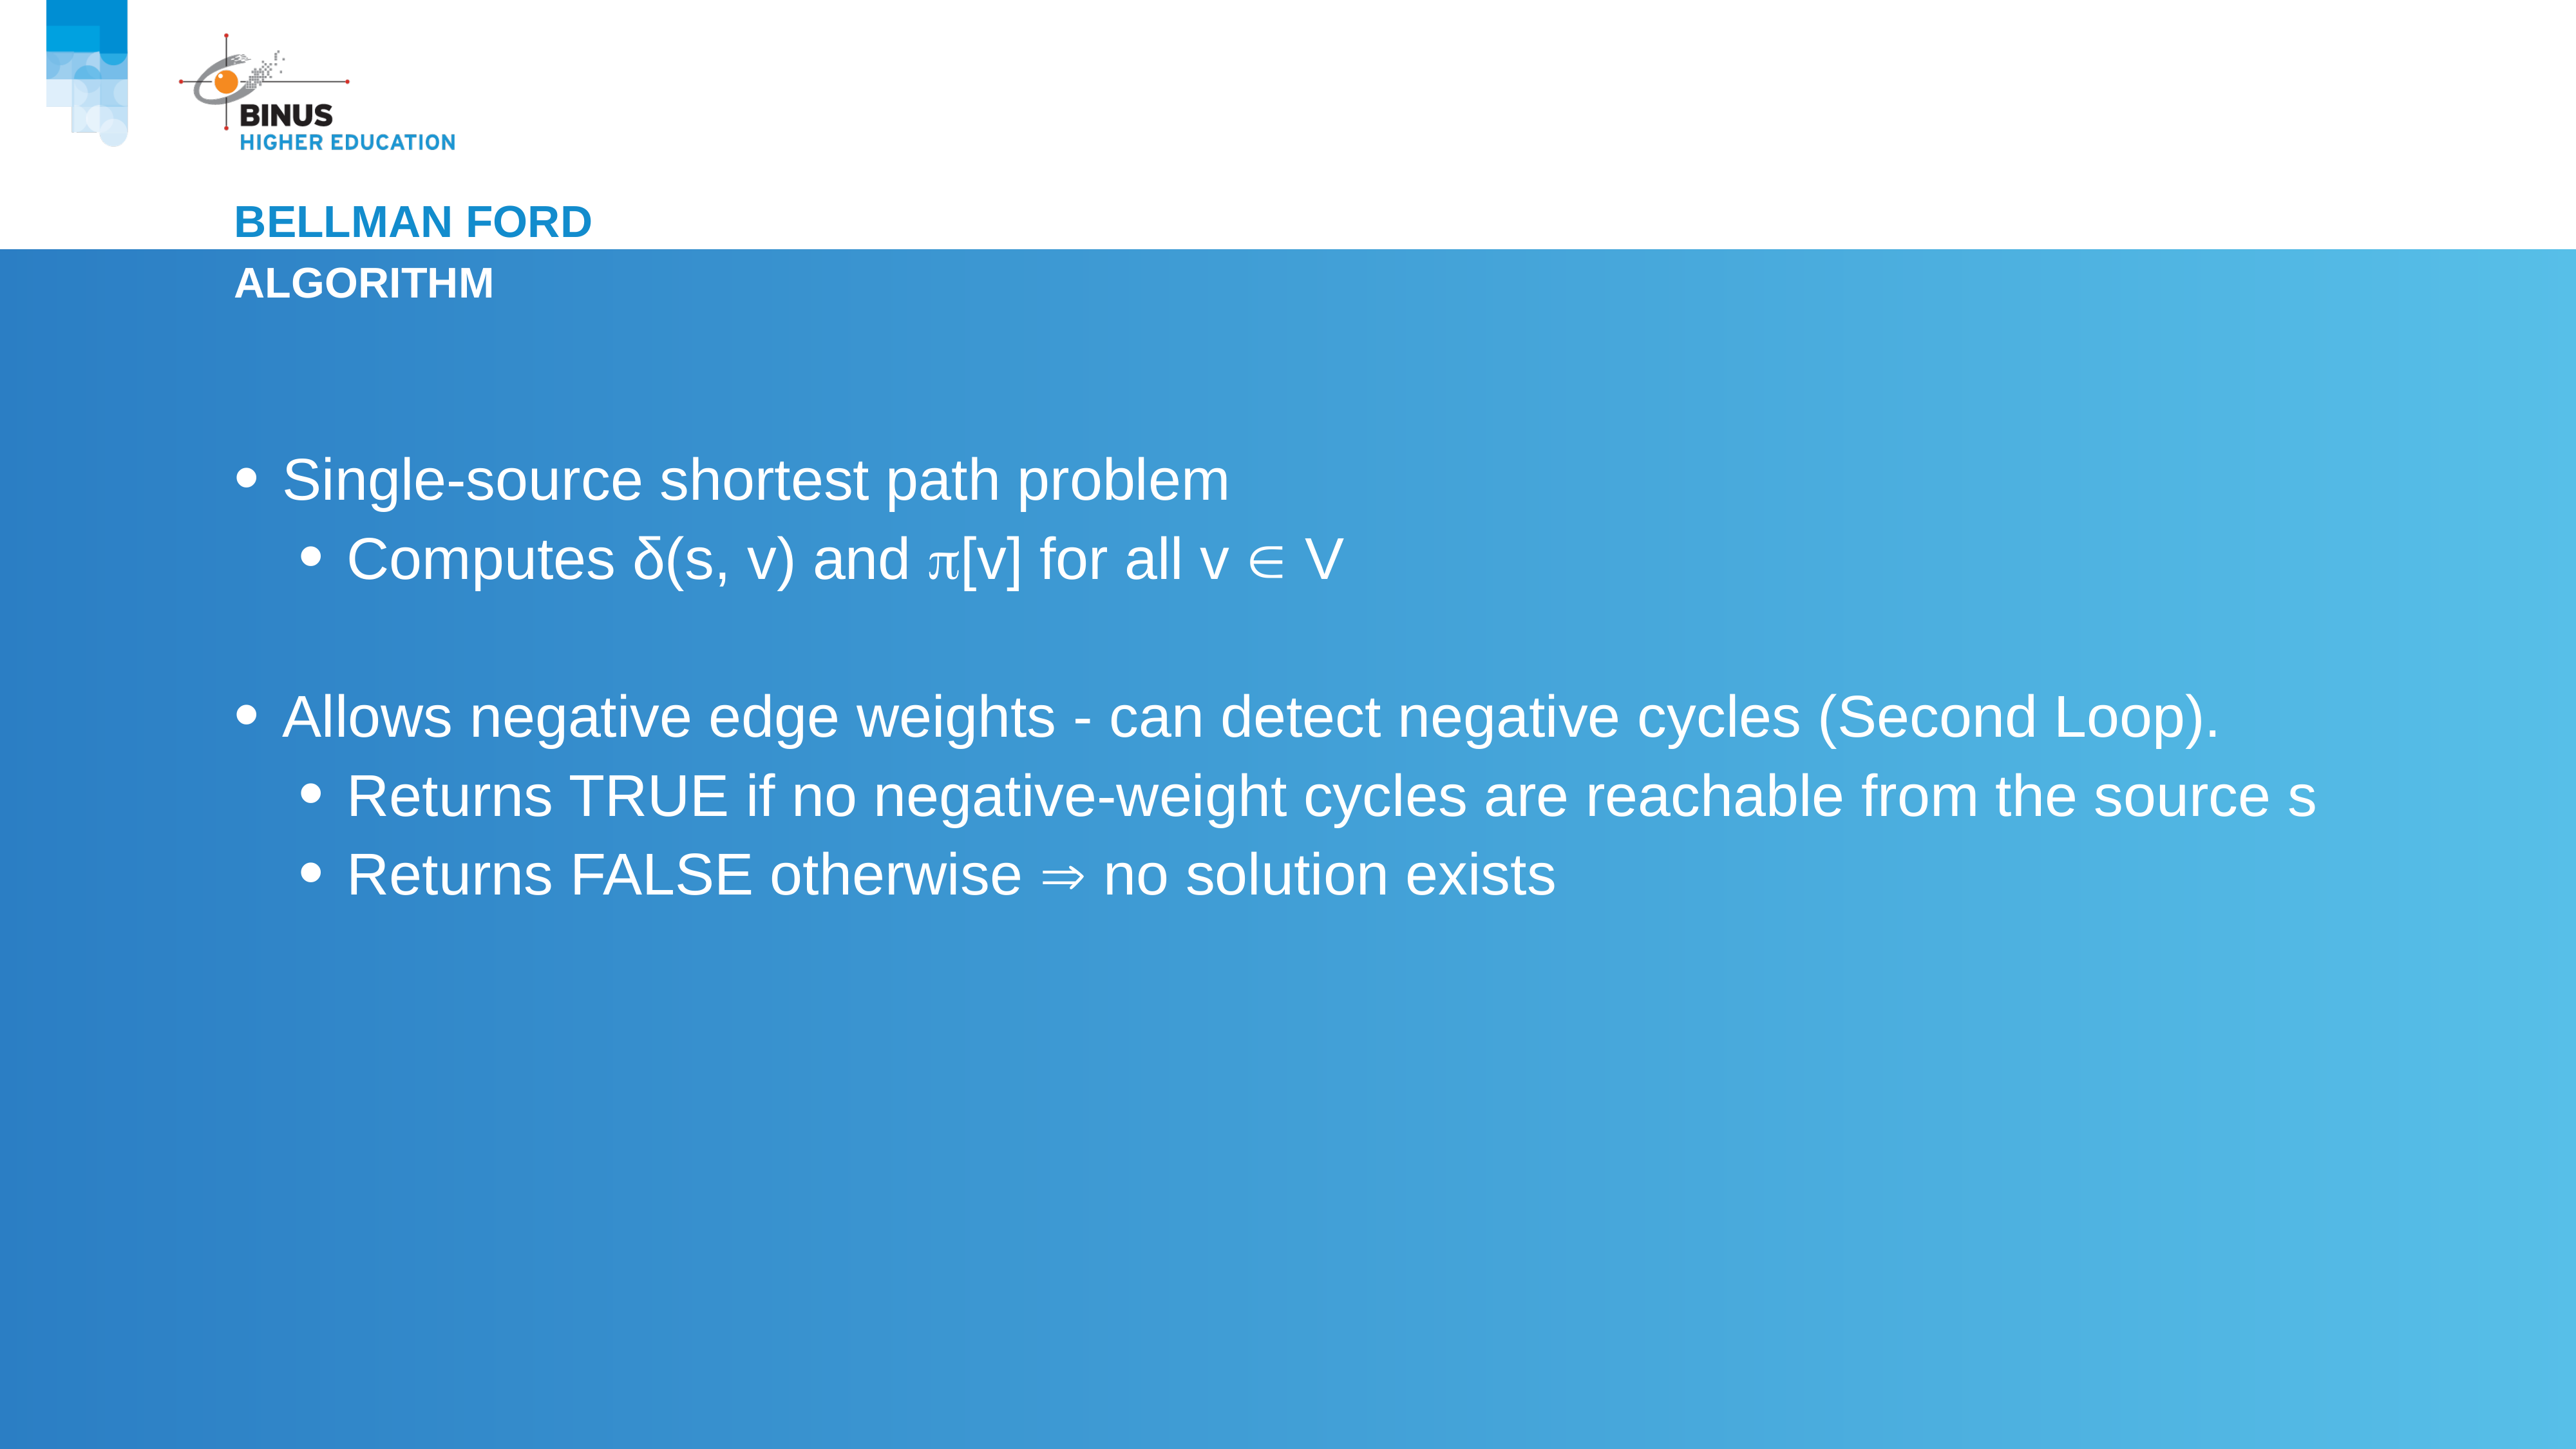

# Bellman ford
Algorithm
Single-source shortest path problem
Computes δ(s, v) and π[v] for all v ∈ V

Allows negative edge weights - can detect negative cycles (Second Loop).
Returns TRUE if no negative-weight cycles are reachable from the source s
Returns FALSE otherwise ⇒ no solution exists